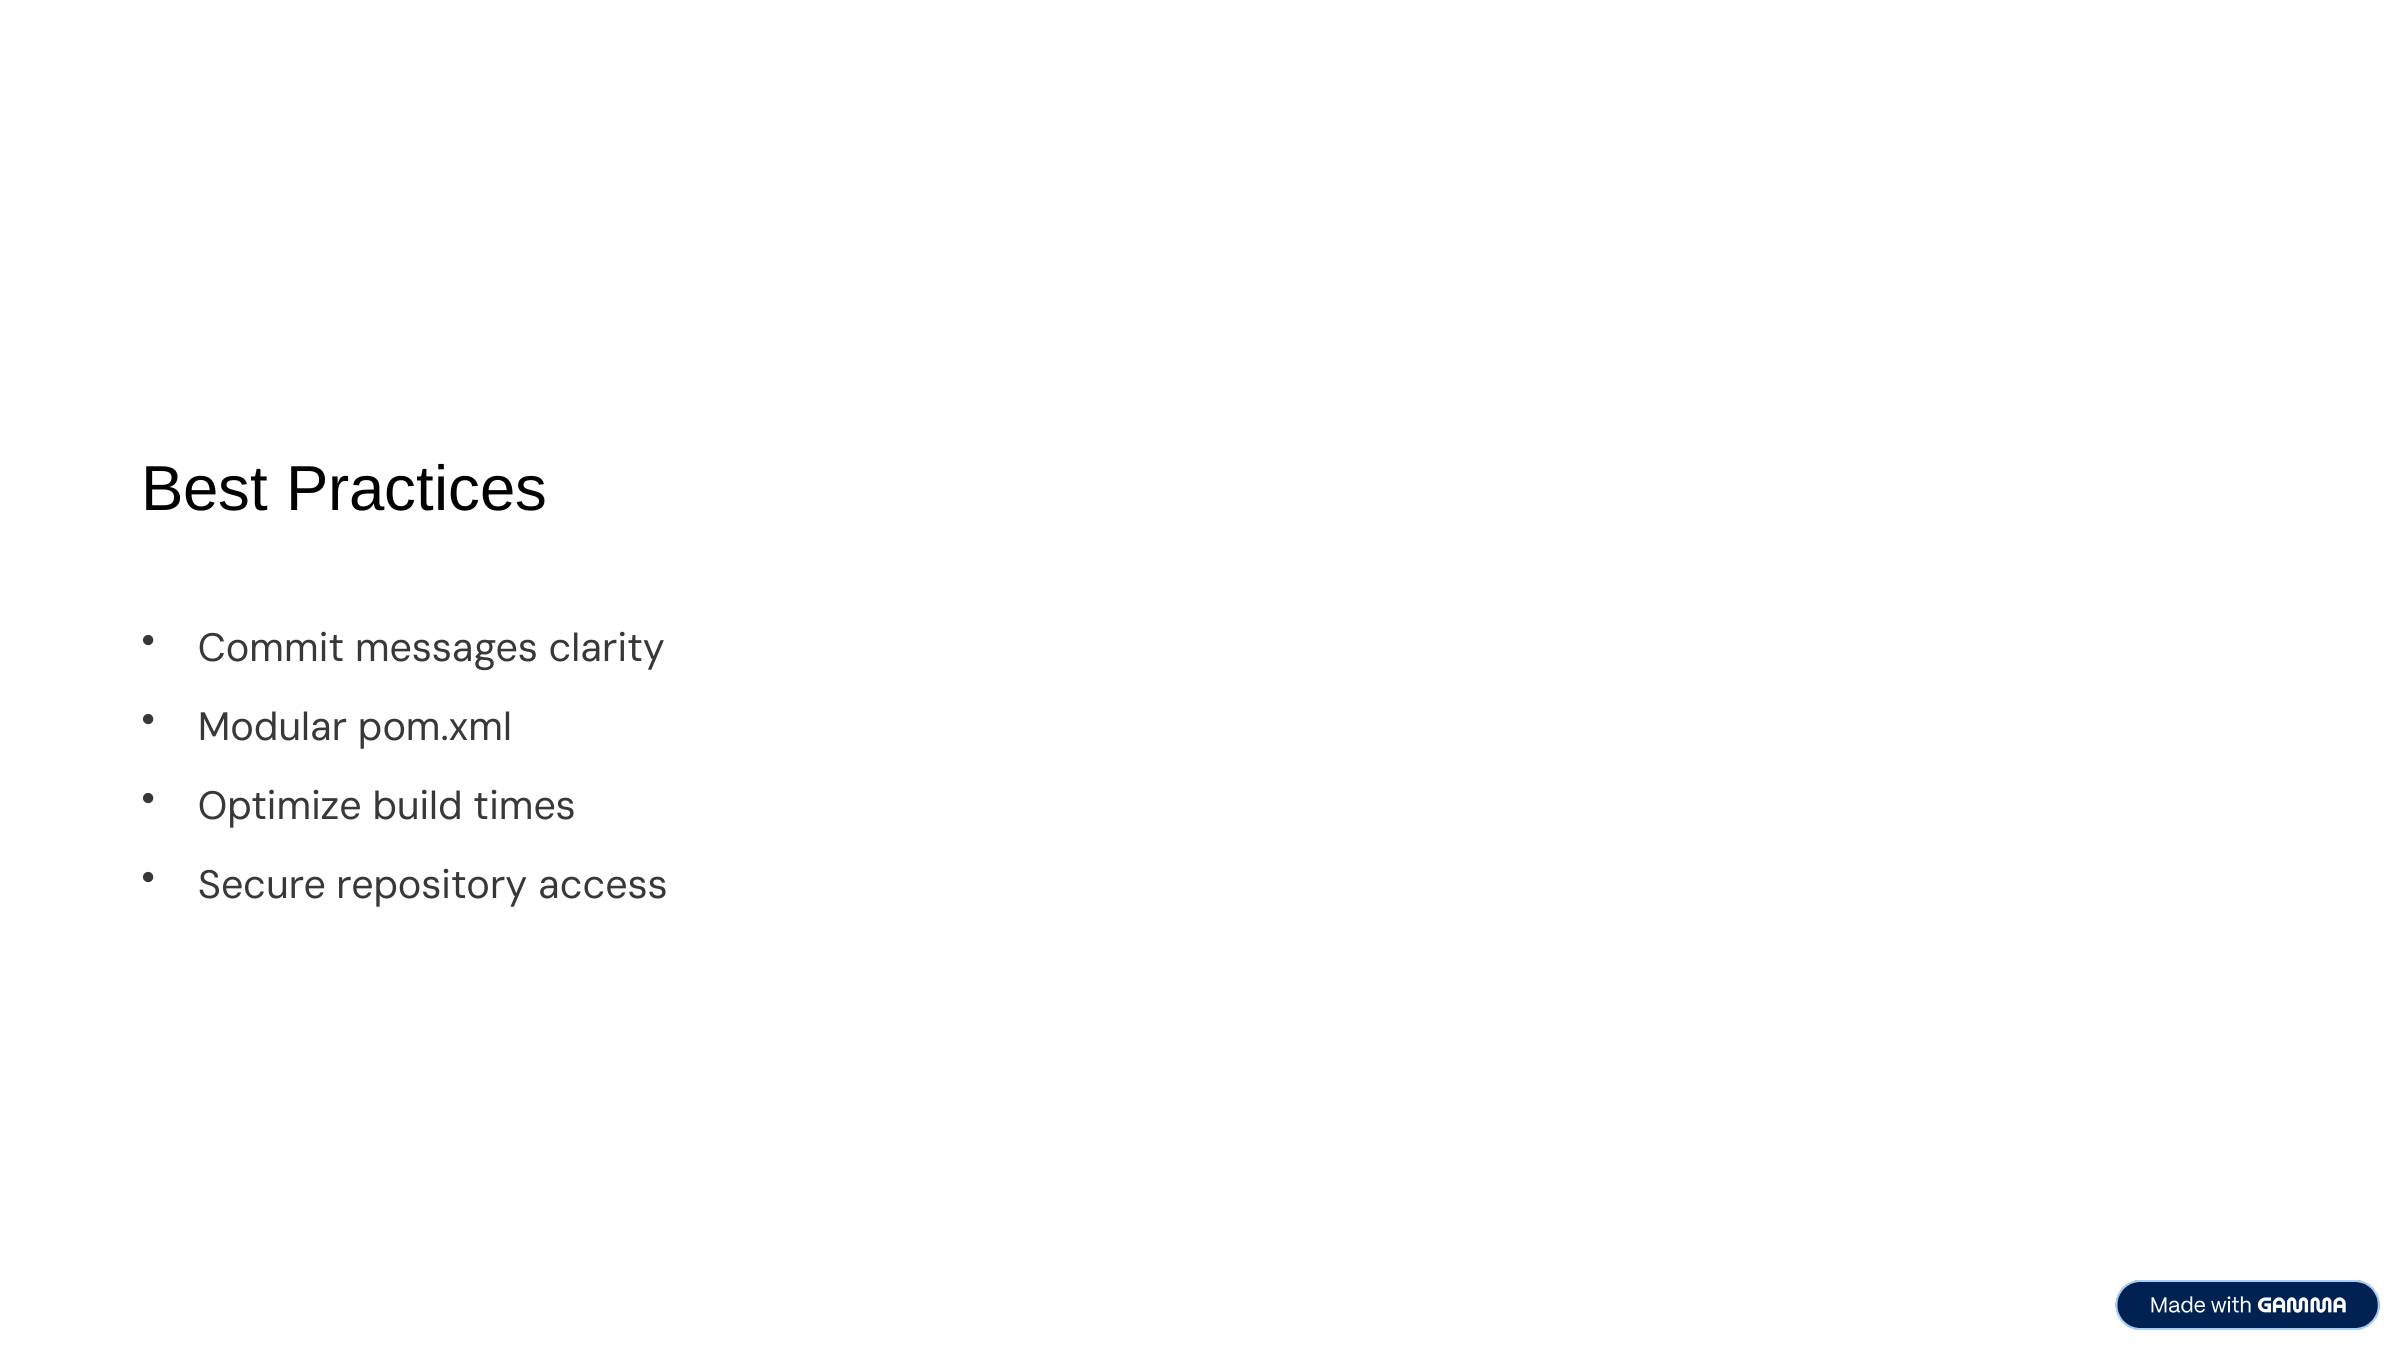

Best Practices
Commit messages clarity
Modular pom.xml
Optimize build times
Secure repository access